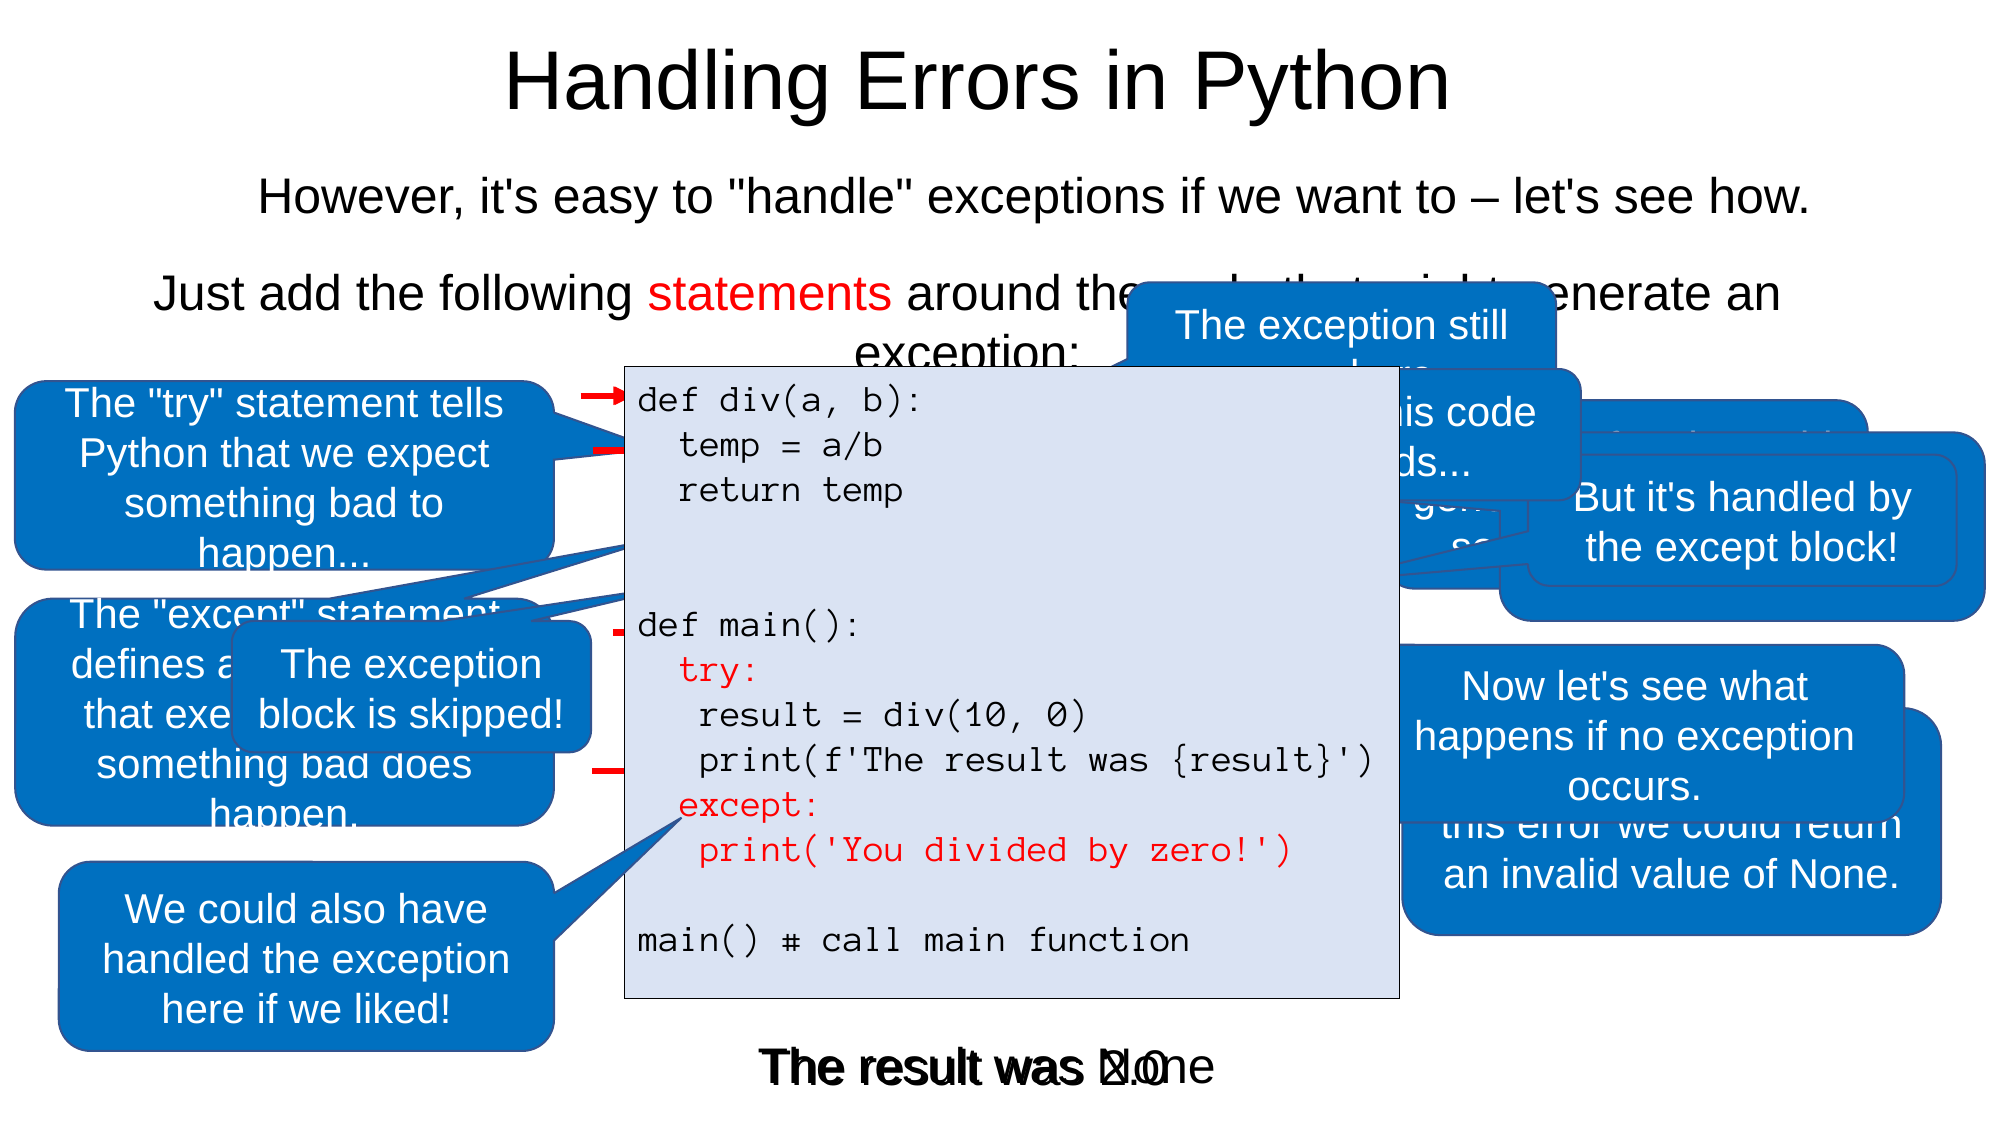

Handling Errors in Python
However, it's easy to "handle" exceptions if we want to – let's see how.
Just add the following statements around the code that might generate an exception:
The exception still occurs here...
def div(a, b):

def main():
  result = div(10, 0)
  print(f'The result was {result}')

main() # call main function
def div(a, b):
  temp = a/b
  return temp

def main():
  try:
   result = div(10, 0)
   print(f'The result was {result}')
  except:
   print('You divided by zero!')

main() # call main function
Because this code succeeds...
The "try" statement tells Python that we expect something bad to happen...
This line of code could generate an exception, so let's deal with it!
try:
 temp = a / b
In the line(s) between the try and the except.
But it's handled by the except block!
return temp

except:
 return None # Invalid result
 # Deal with exception here
 # in a graceful manner

The "except" statement defines a block of code that executes ONLY if something bad does happen.
The exception block is skipped!
Now let's see what happens if no exception occurs.
For example, to handle this error we could return an invalid value of None.
5

We could also have handled the exception here if we liked!
The result was None
The result was 2.0